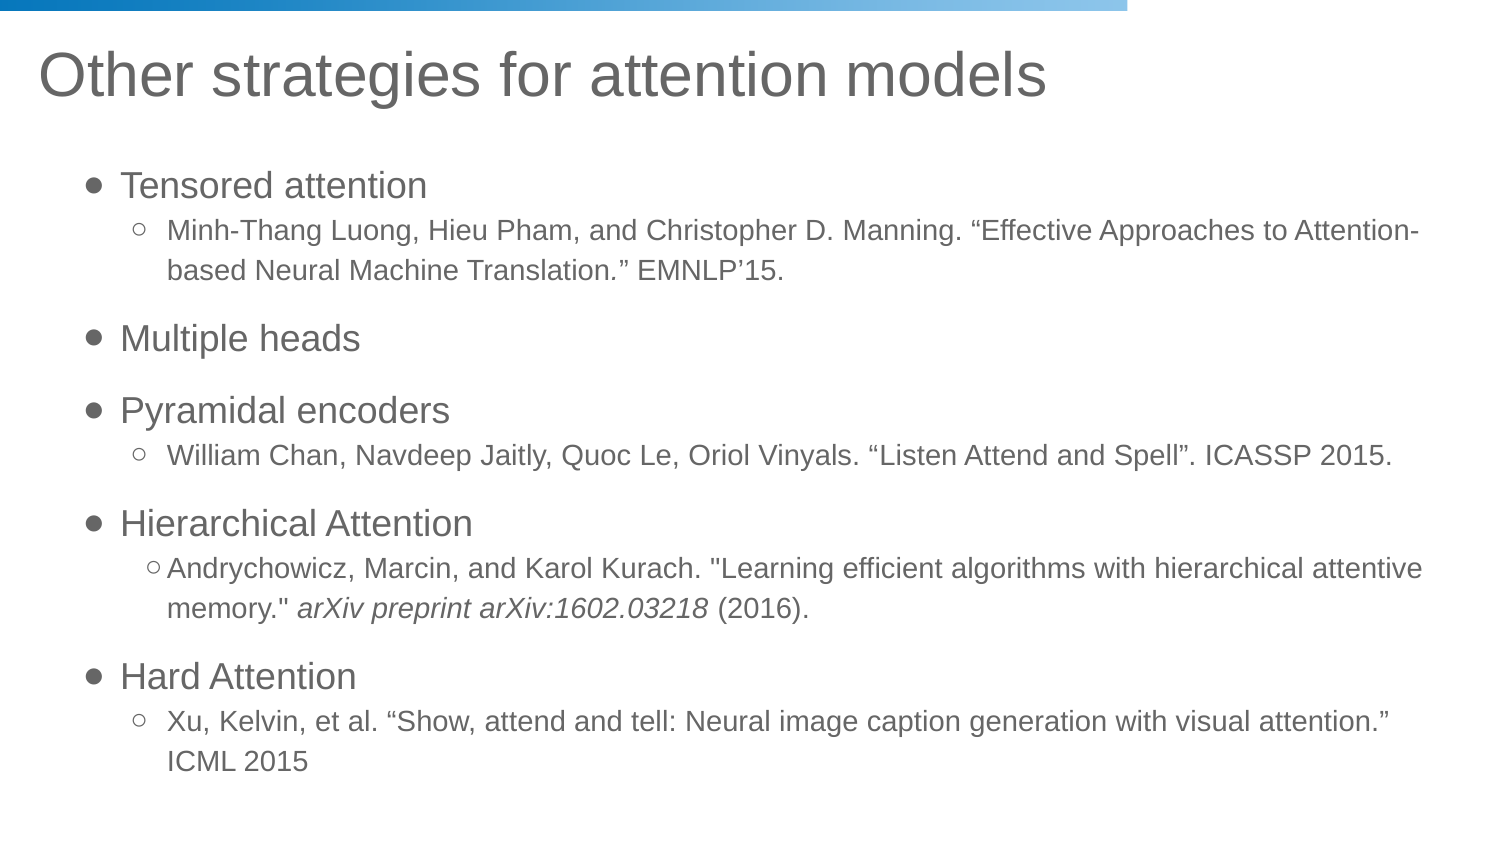

# Other strategies for attention models
Tensored attention
Minh-Thang Luong, Hieu Pham, and Christopher D. Manning. “Effective Approaches to Attention-based Neural Machine Translation.” EMNLP’15.
Multiple heads
Pyramidal encoders
William Chan, Navdeep Jaitly, Quoc Le, Oriol Vinyals. “Listen Attend and Spell”. ICASSP 2015.
Hierarchical Attention
Andrychowicz, Marcin, and Karol Kurach. "Learning efficient algorithms with hierarchical attentive memory." arXiv preprint arXiv:1602.03218 (2016).
Hard Attention
Xu, Kelvin, et al. “Show, attend and tell: Neural image caption generation with visual attention.” ICML 2015